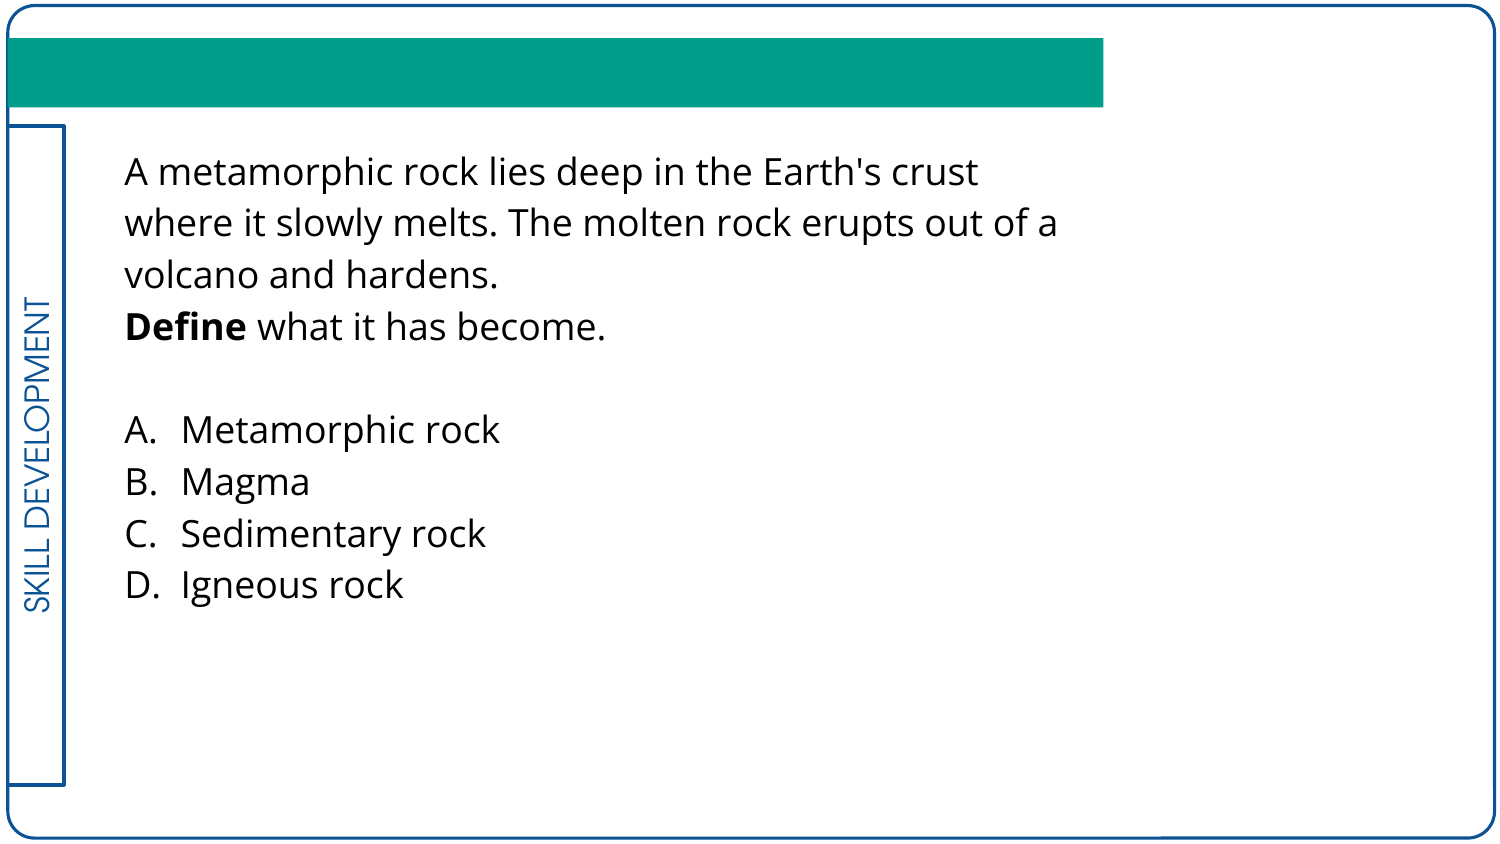

A metamorphic rock lies deep in the Earth's crust where it slowly melts. The molten rock erupts out of a volcano and hardens.
Define what it has become.

Metamorphic rock
Magma
Sedimentary rock
Igneous rock